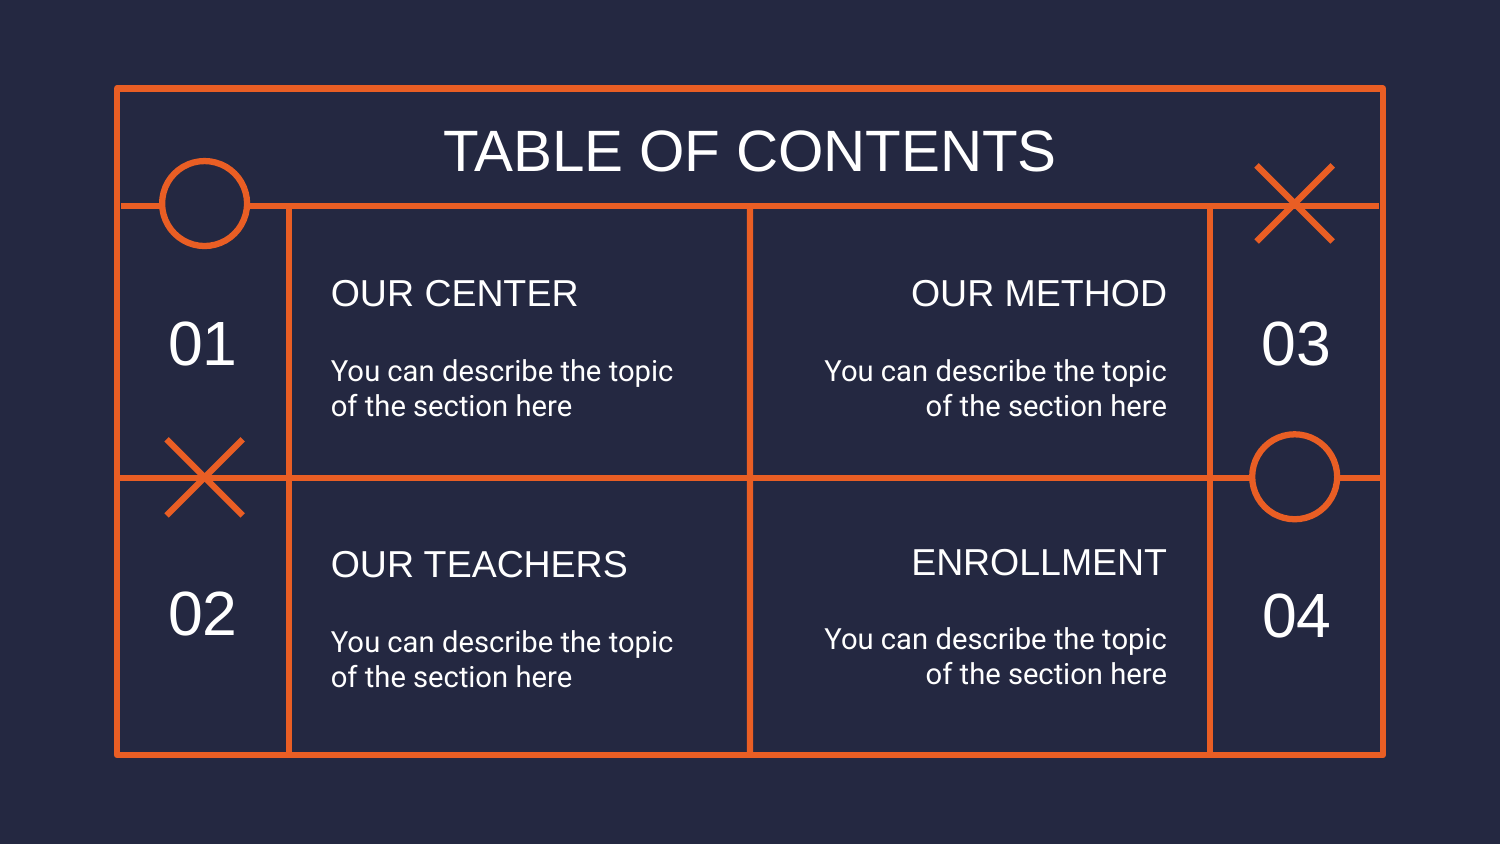

# TABLE OF CONTENTS

OUR CENTER
OUR METHOD
01
03
You can describe the topic of the section here
You can describe the topic of the section here

ENROLLMENT
OUR TEACHERS
02
04
You can describe the topic of the section here
You can describe the topic of the section here